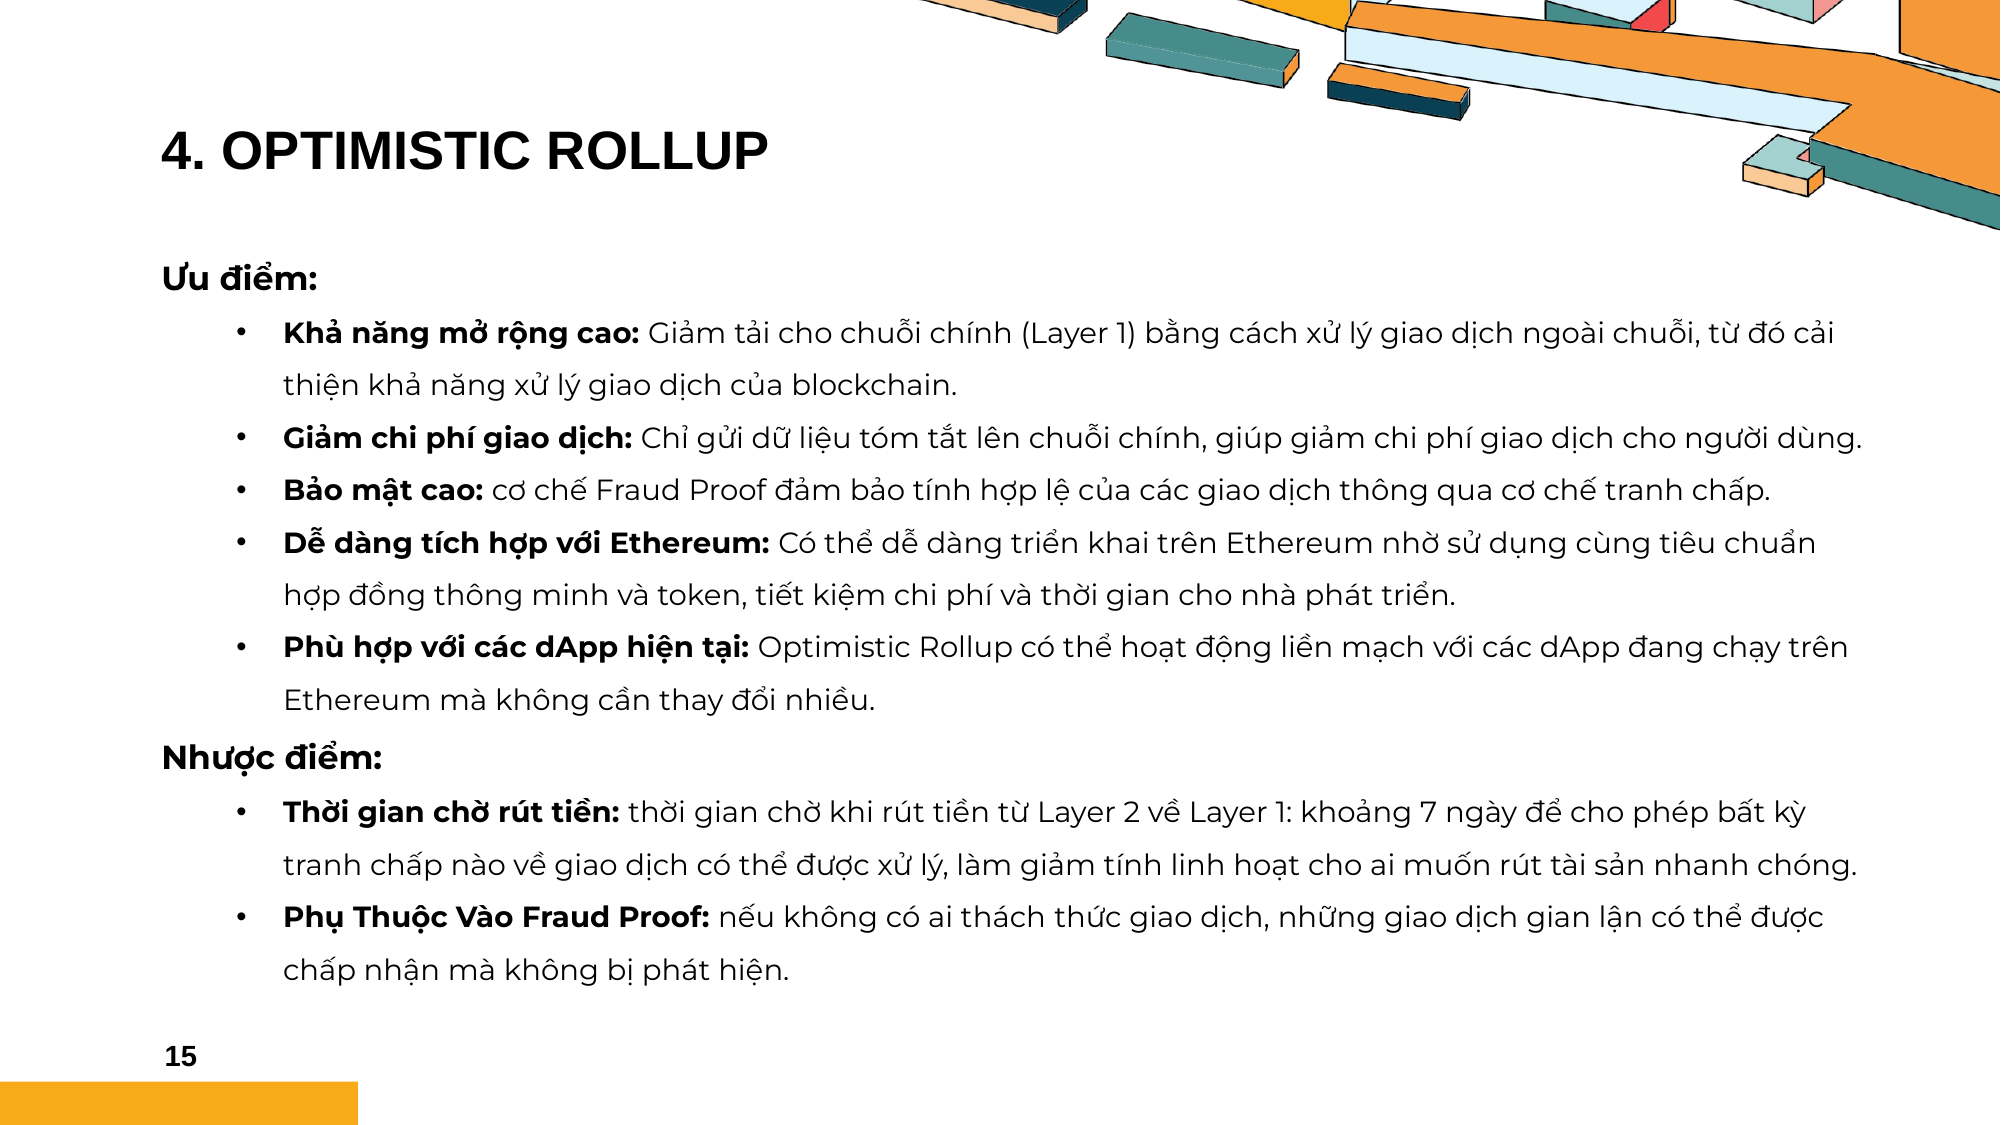

# 4. Optimistic Rollup
Ưu điểm:
Khả năng mở rộng cao: Giảm tải cho chuỗi chính (Layer 1) bằng cách xử lý giao dịch ngoài chuỗi, từ đó cải thiện khả năng xử lý giao dịch của blockchain.
Giảm chi phí giao dịch: Chỉ gửi dữ liệu tóm tắt lên chuỗi chính, giúp giảm chi phí giao dịch cho người dùng.
Bảo mật cao: cơ chế Fraud Proof đảm bảo tính hợp lệ của các giao dịch thông qua cơ chế tranh chấp.
Dễ dàng tích hợp với Ethereum: Có thể dễ dàng triển khai trên Ethereum nhờ sử dụng cùng tiêu chuẩn hợp đồng thông minh và token, tiết kiệm chi phí và thời gian cho nhà phát triển.
Phù hợp với các dApp hiện tại: Optimistic Rollup có thể hoạt động liền mạch với các dApp đang chạy trên Ethereum mà không cần thay đổi nhiều.
Nhược điểm:
Thời gian chờ rút tiền: thời gian chờ khi rút tiền từ Layer 2 về Layer 1: khoảng 7 ngày để cho phép bất kỳ tranh chấp nào về giao dịch có thể được xử lý, làm giảm tính linh hoạt cho ai muốn rút tài sản nhanh chóng.
Phụ Thuộc Vào Fraud Proof: nếu không có ai thách thức giao dịch, những giao dịch gian lận có thể được chấp nhận mà không bị phát hiện.

15